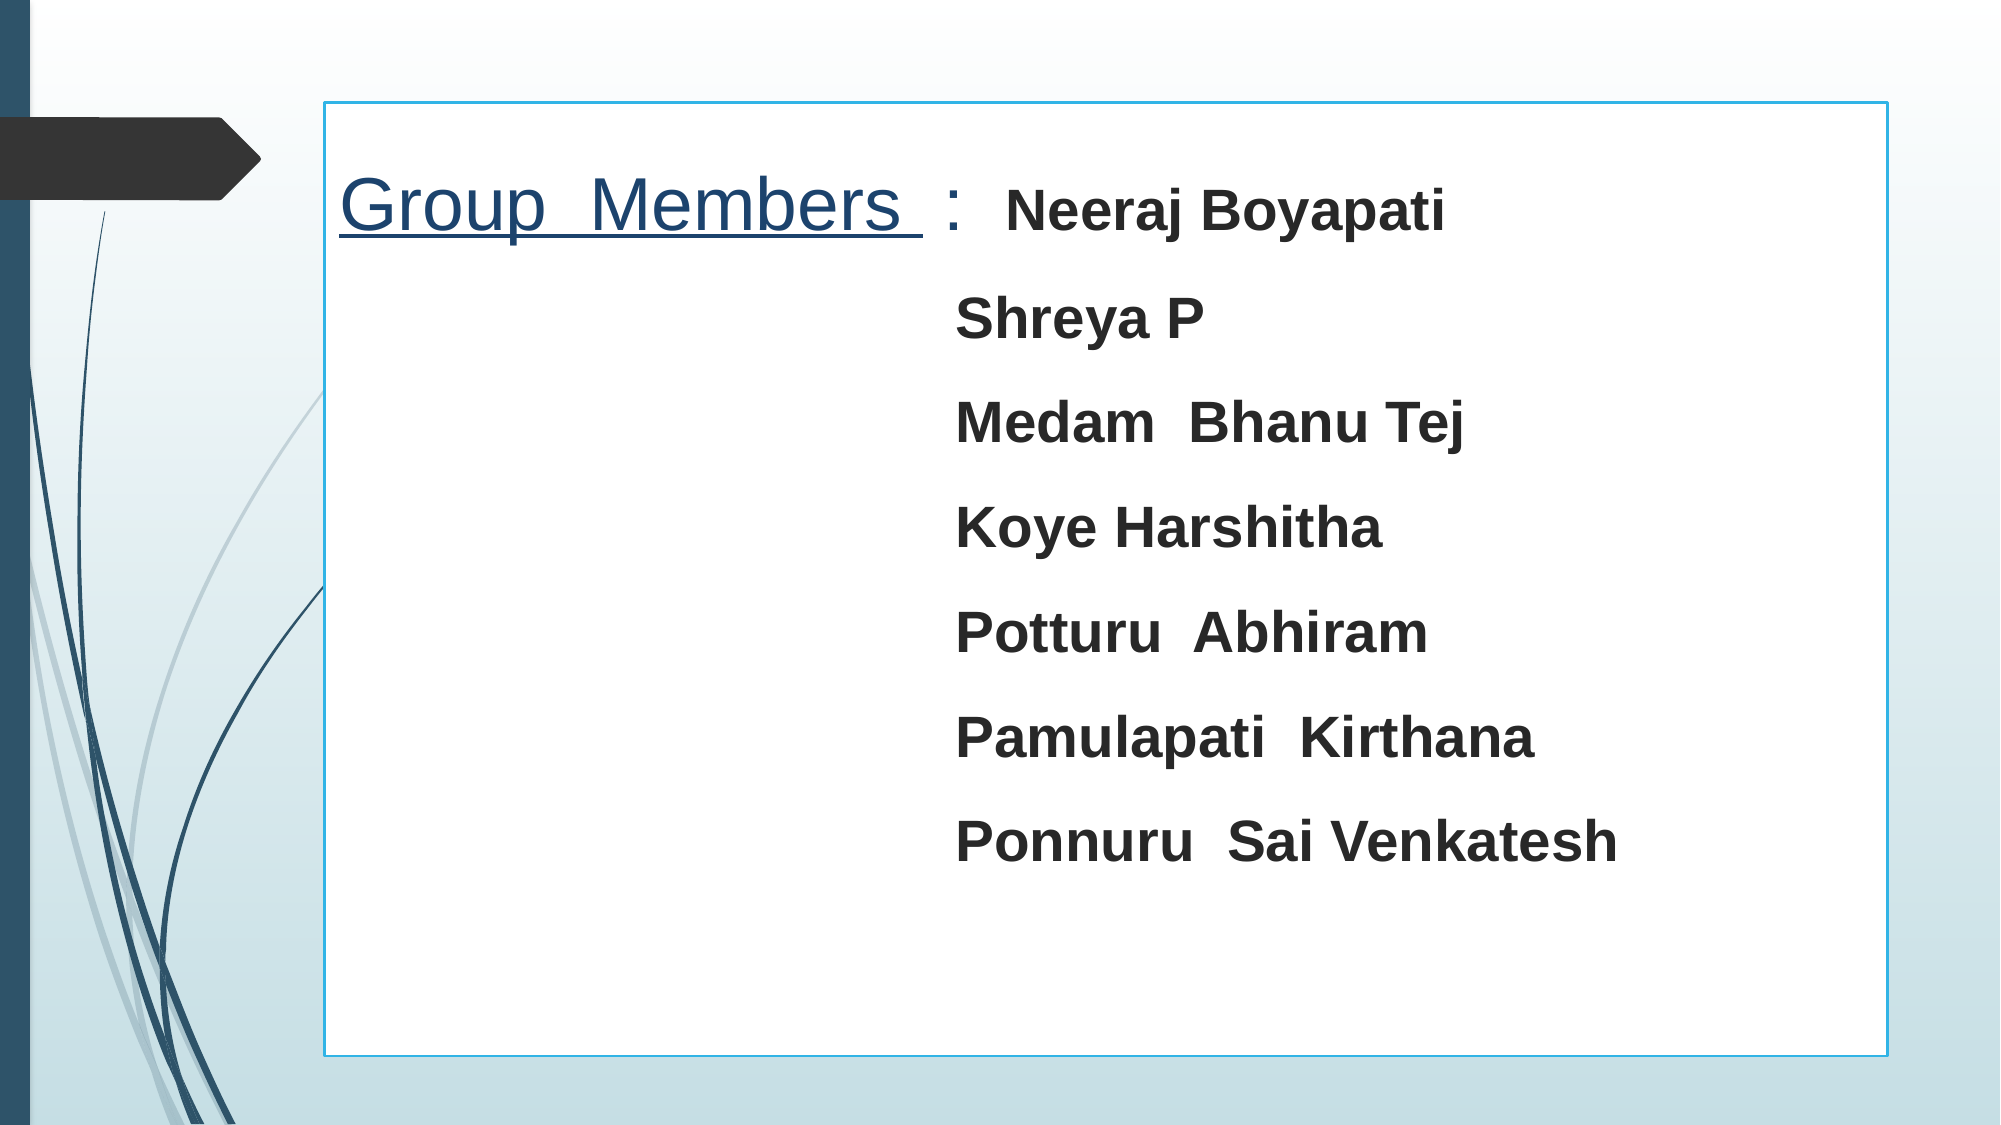

# Group  Members  :  Neeraj Boyapati Shreya P Medam  Bhanu Tej Koye Harshitha Potturu  Abhiram Pamulapati  Kirthana Ponnuru  Sai Venkatesh